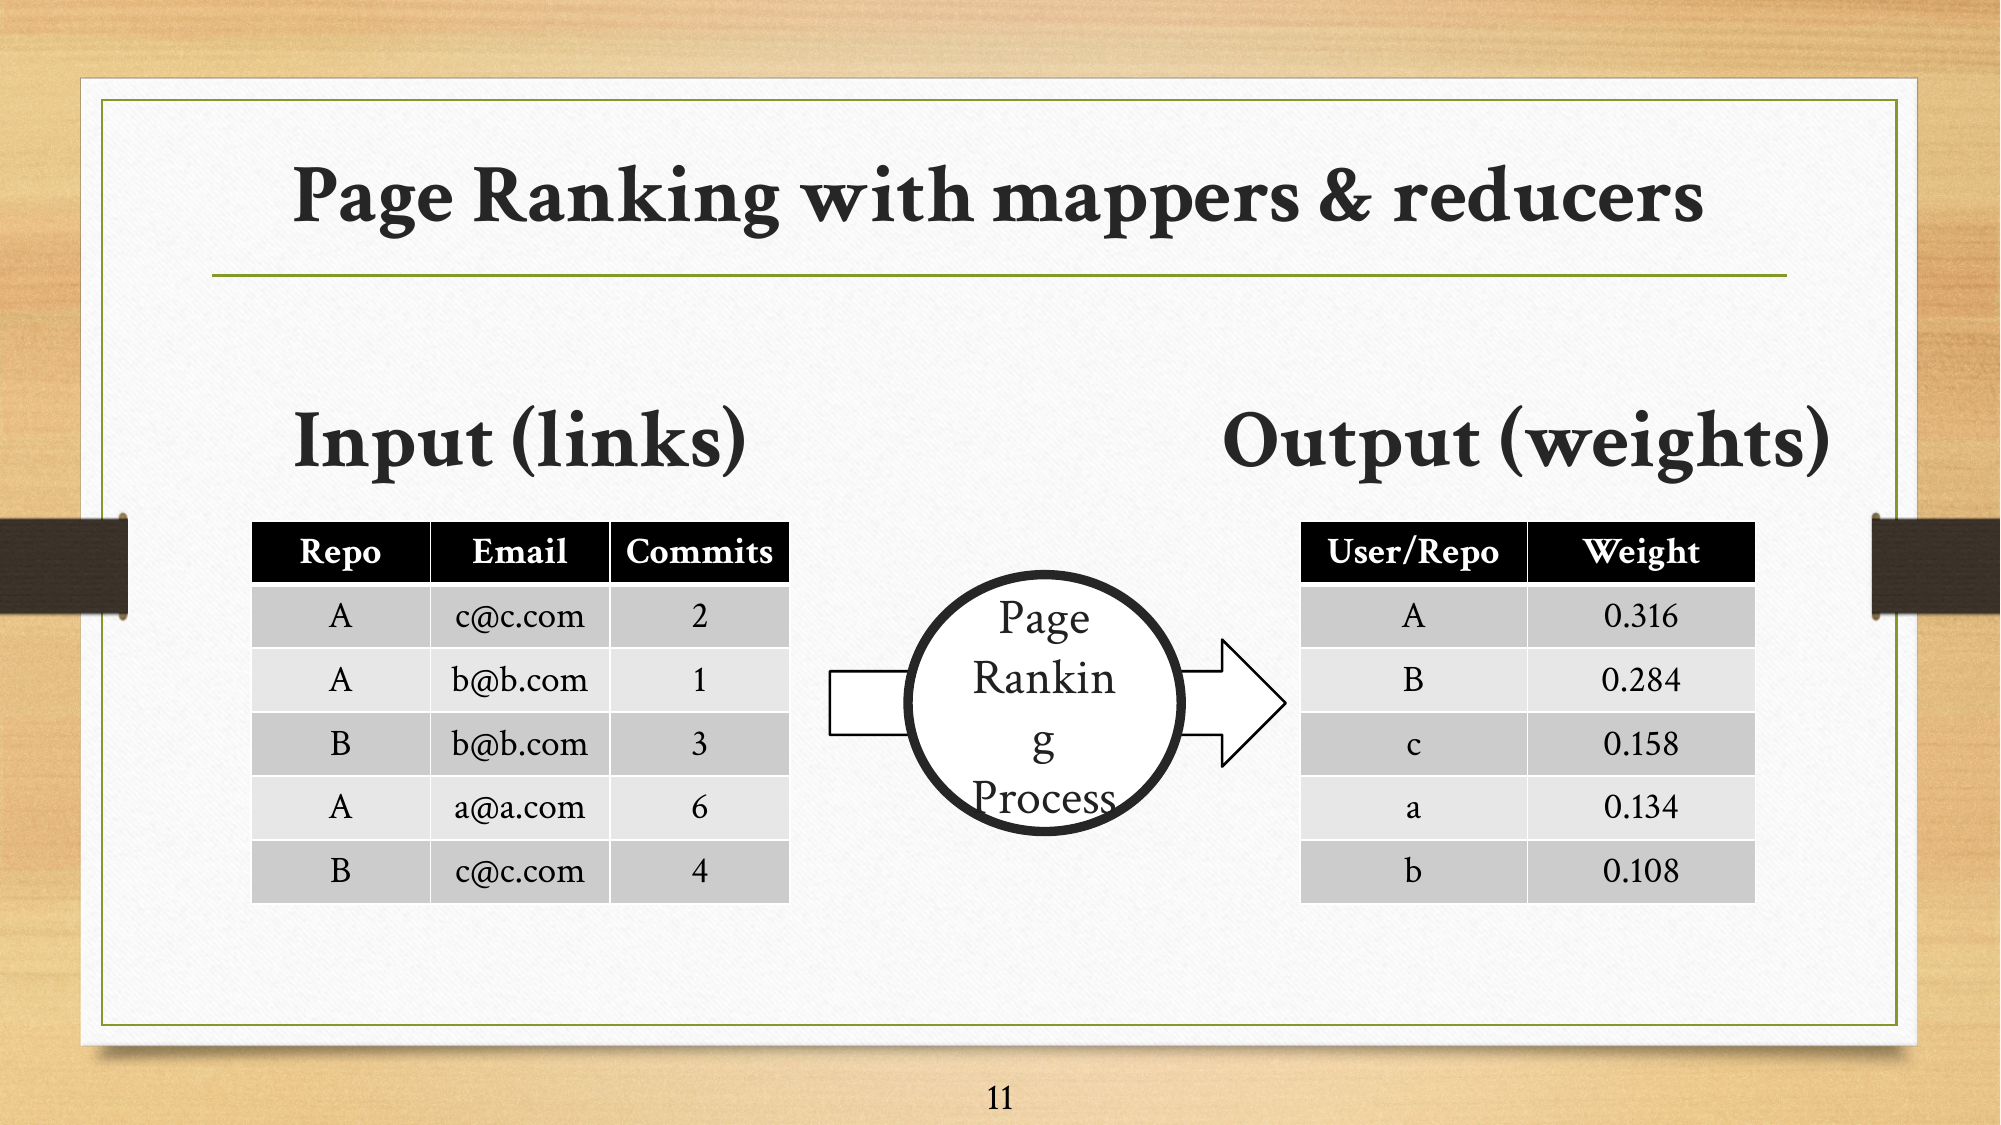

# Page Ranking with mappers & reducers
Input (links)
Output (weights)
| Repo | Email | Commits |
| --- | --- | --- |
| A | c@c.com | 2 |
| A | b@b.com | 1 |
| B | b@b.com | 3 |
| A | a@a.com | 6 |
| B | c@c.com | 4 |
| User/Repo | Weight |
| --- | --- |
| A | 0.316 |
| B | 0.284 |
| c | 0.158 |
| a | 0.134 |
| b | 0.108 |
Page Ranking
Process

11